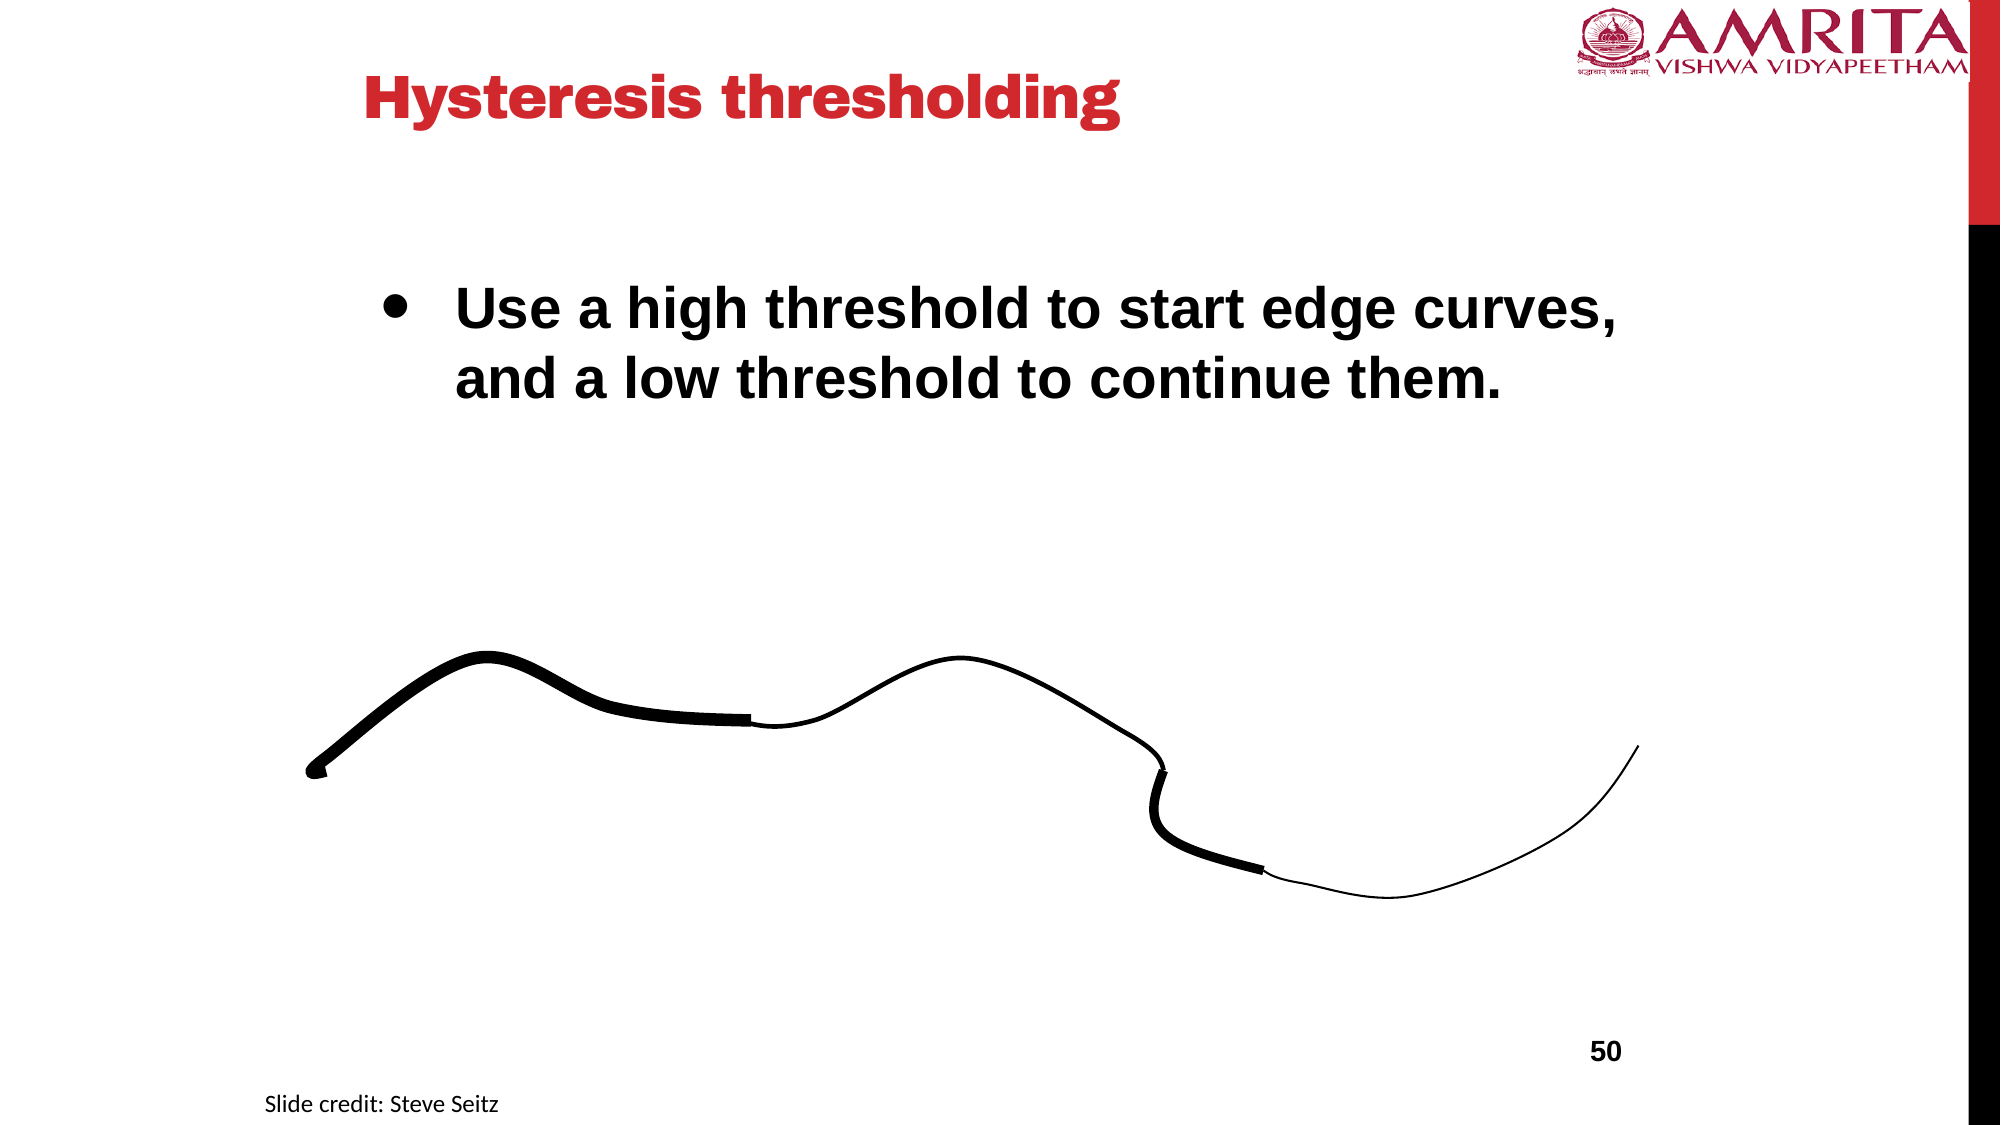

# Hysteresis thresholding
Use a high threshold to start edge curves, and a low threshold to continue them.

50
Slide credit: Steve Seitz